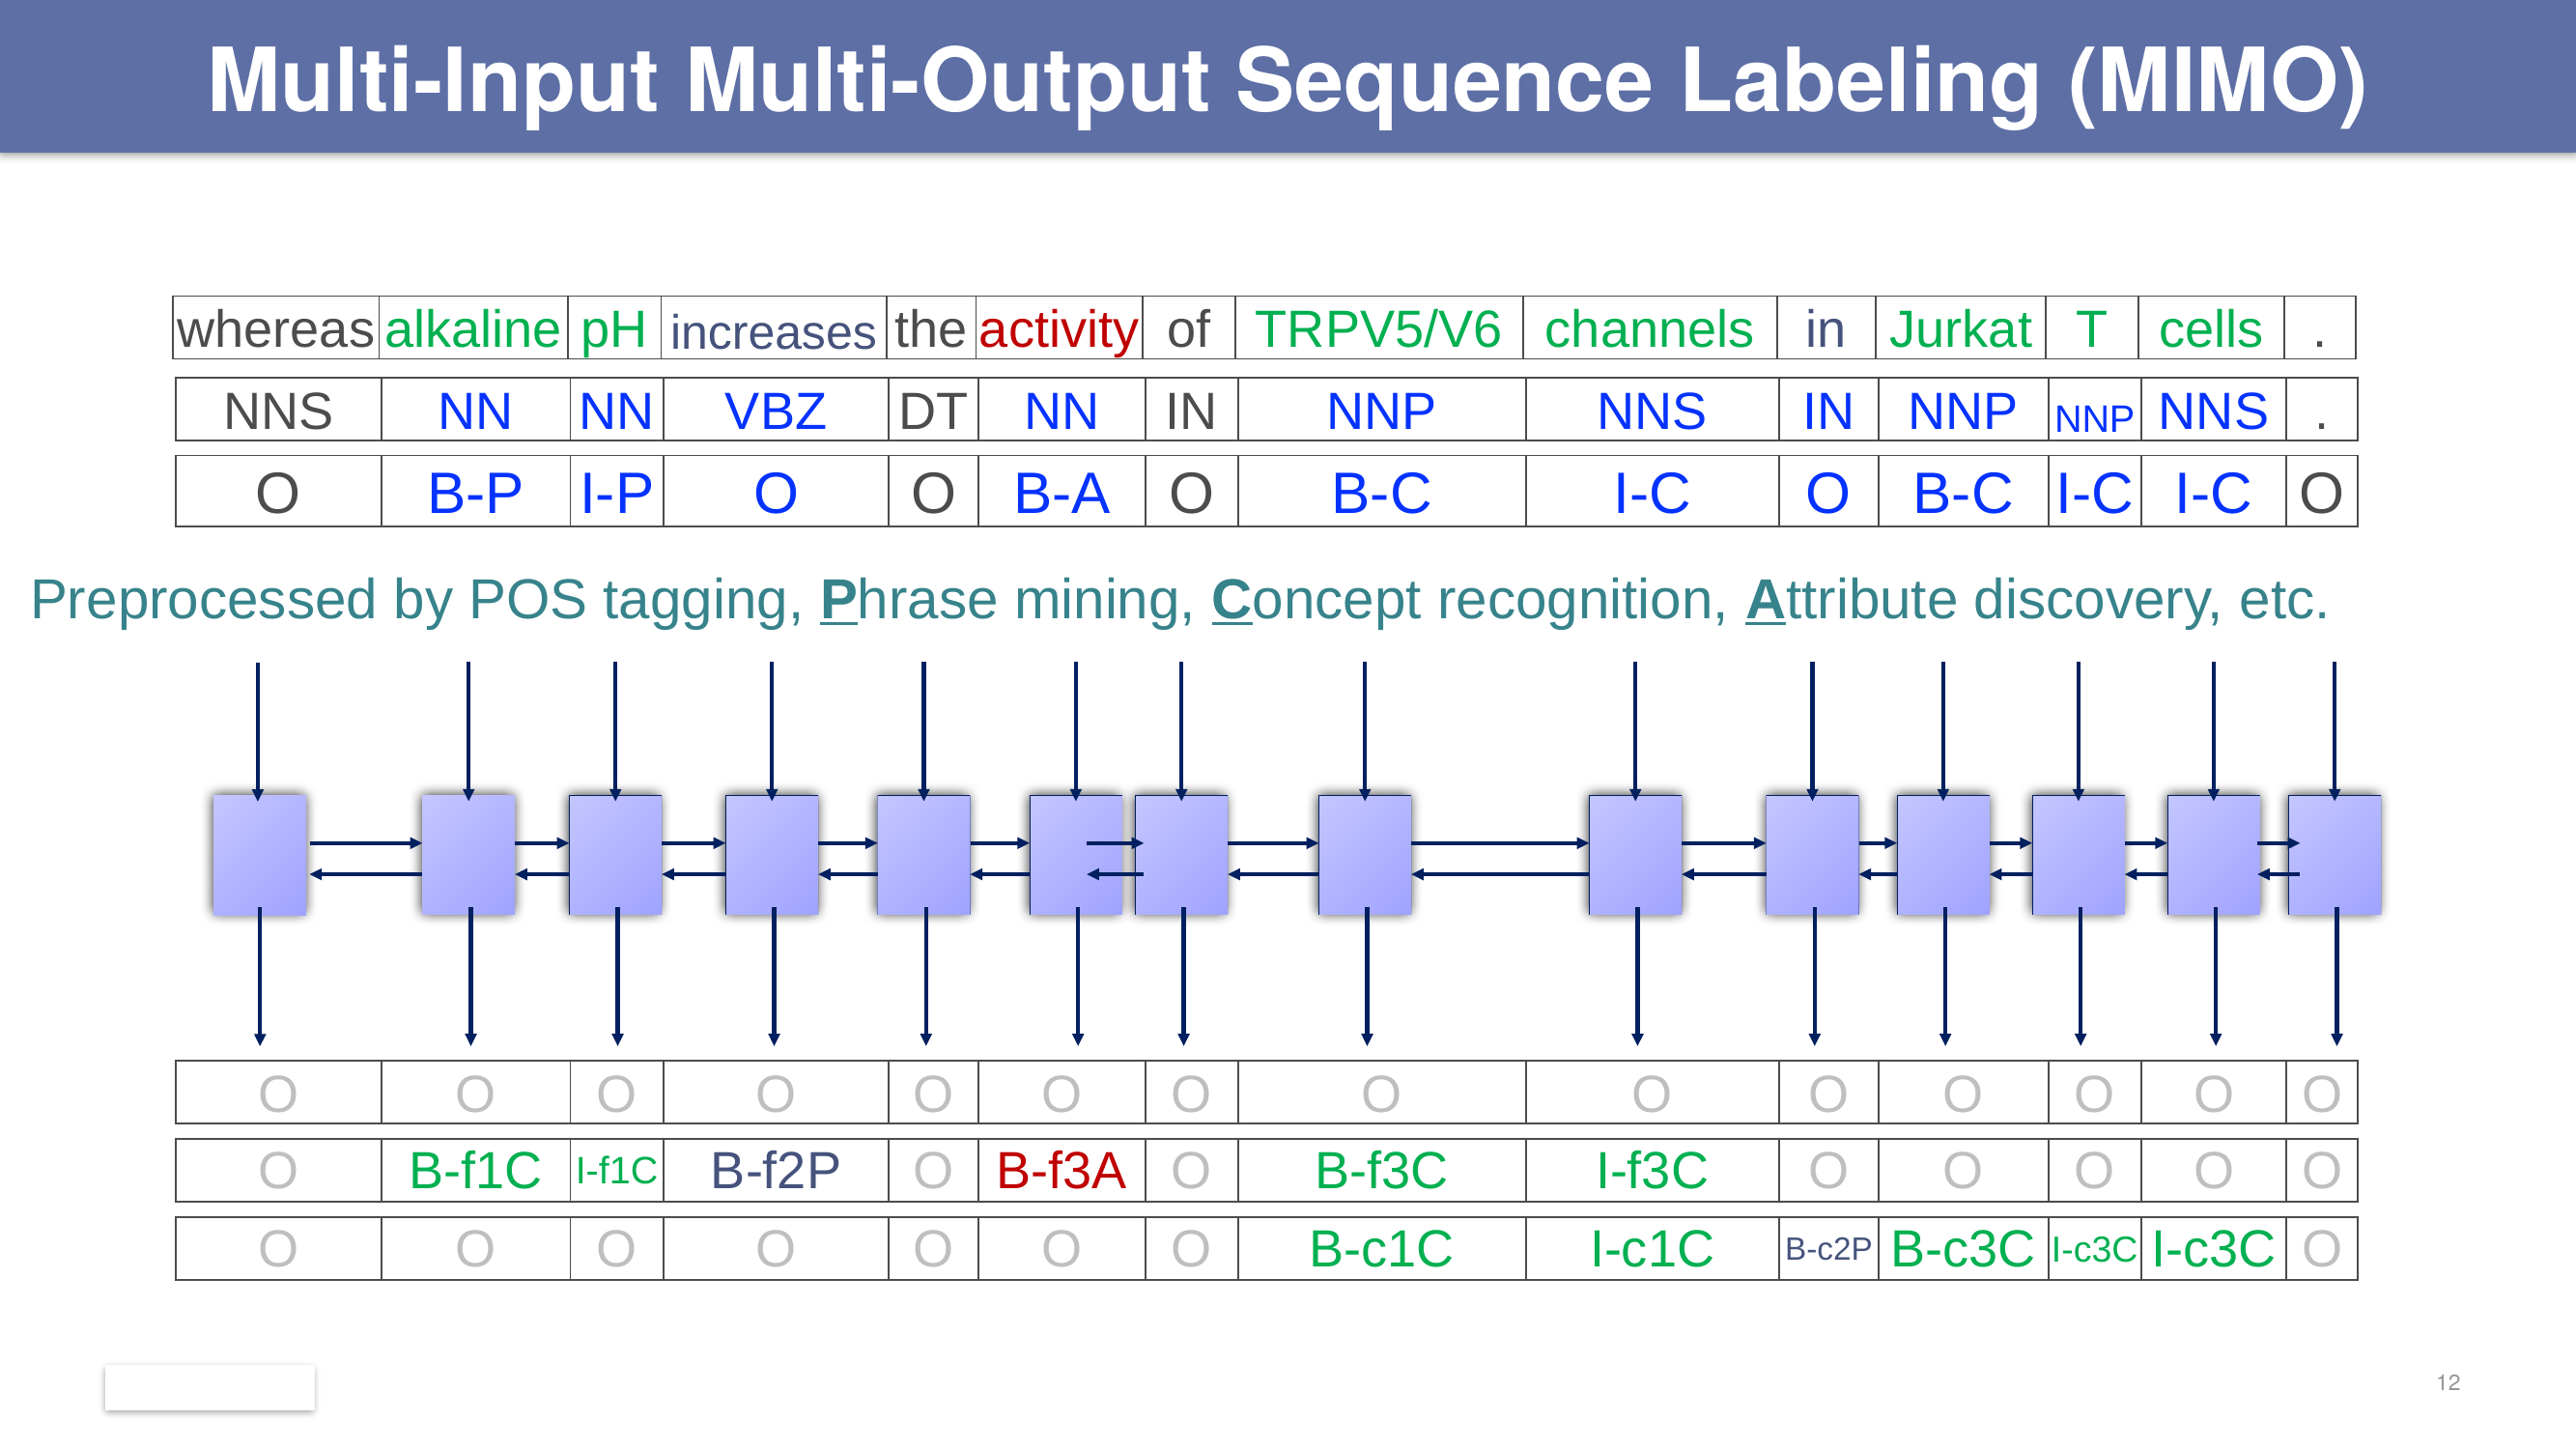

Multi-Input Multi-Output Sequence Labeling (MIMO)
| whereas | alkaline | pH | increases | the | activity | of | TRPV5/V6 | channels | in | Jurkat | T | cells | . |
| --- | --- | --- | --- | --- | --- | --- | --- | --- | --- | --- | --- | --- | --- |
| NNS | NN | NN | VBZ | DT | NN | IN | NNP | NNS | IN | NNP | NNP | NNS | . |
| --- | --- | --- | --- | --- | --- | --- | --- | --- | --- | --- | --- | --- | --- |
| O | B-P | I-P | O | O | B-A | O | B-C | I-C | O | B-C | I-C | I-C | O |
| --- | --- | --- | --- | --- | --- | --- | --- | --- | --- | --- | --- | --- | --- |
Preprocessed by POS tagging, Phrase mining, Concept recognition, Attribute discovery, etc.

| O | O | O | O | O | O | O | O | O | O | O | O | O | O |
| --- | --- | --- | --- | --- | --- | --- | --- | --- | --- | --- | --- | --- | --- |
| O | B-f1C | I-f1C | B-f2P | O | B-f3A | O | B-f3C | I-f3C | O | O | O | O | O |
| --- | --- | --- | --- | --- | --- | --- | --- | --- | --- | --- | --- | --- | --- |
| O | O | O | O | O | O | O | B-c1C | I-c1C | B-c2P | B-c3C | I-c3C | I-c3C | O |
| --- | --- | --- | --- | --- | --- | --- | --- | --- | --- | --- | --- | --- | --- |
12